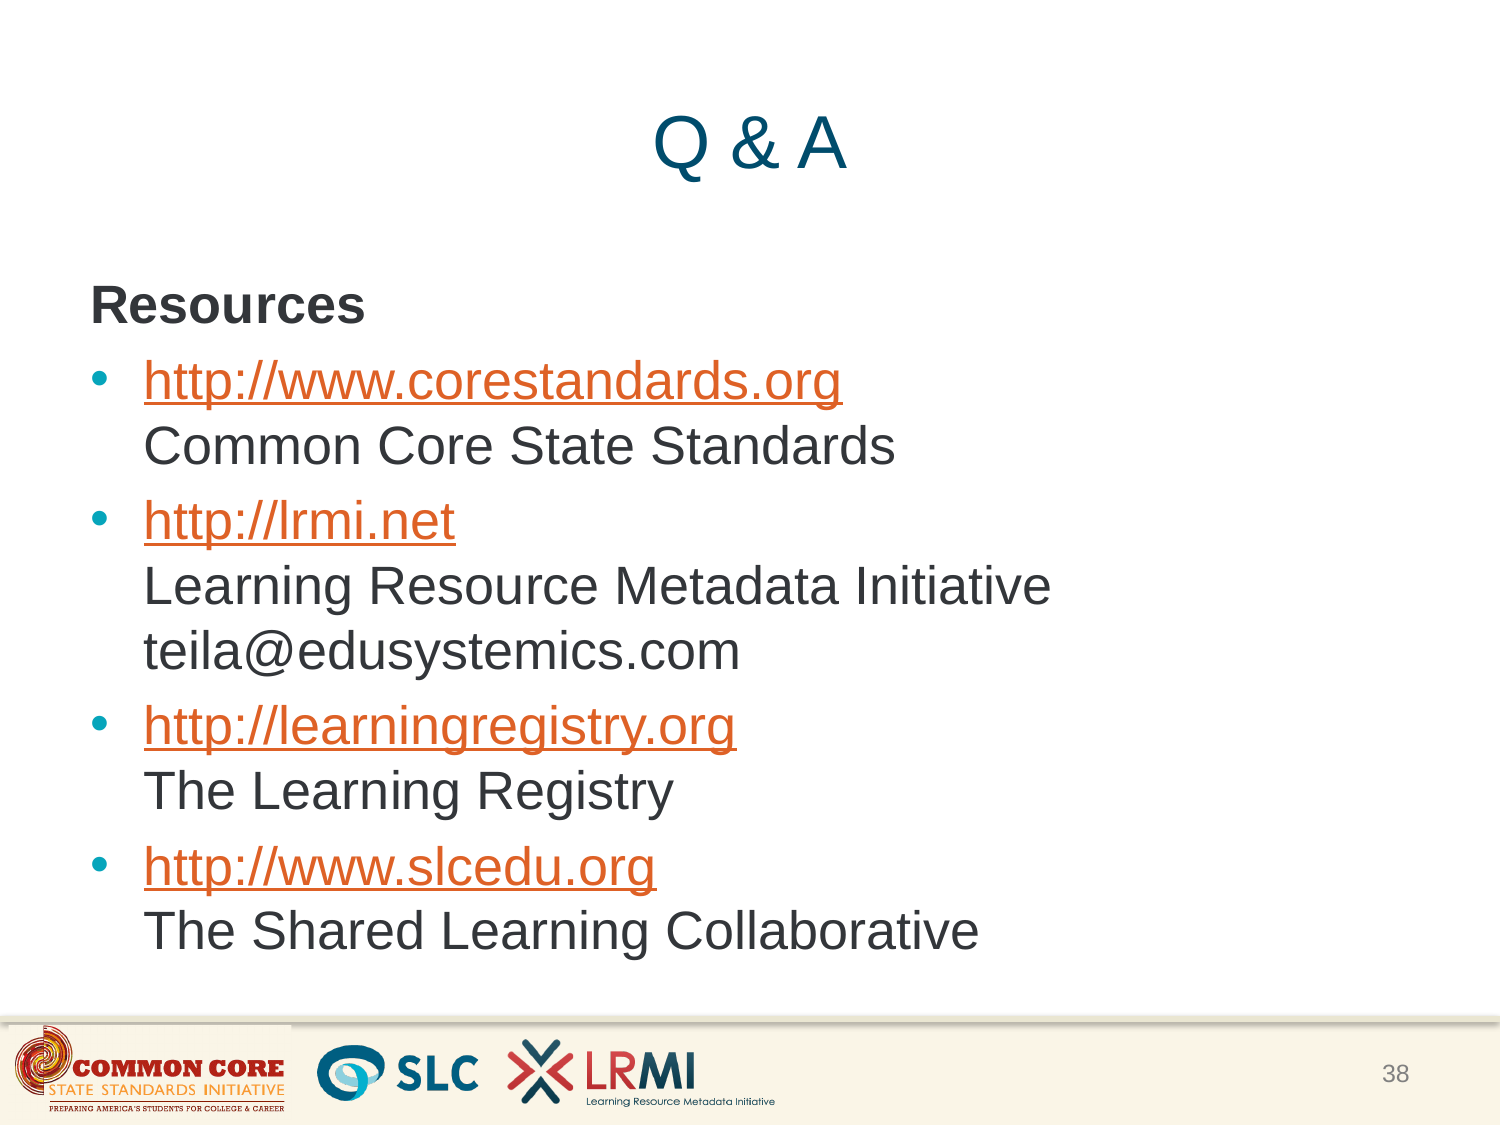

# Q & A
Resources
http://www.corestandards.org
Common Core State Standards
http://lrmi.net
Learning Resource Metadata Initiative
teila@edusystemics.com
http://learningregistry.org
The Learning Registry
http://www.slcedu.org
The Shared Learning Collaborative
38